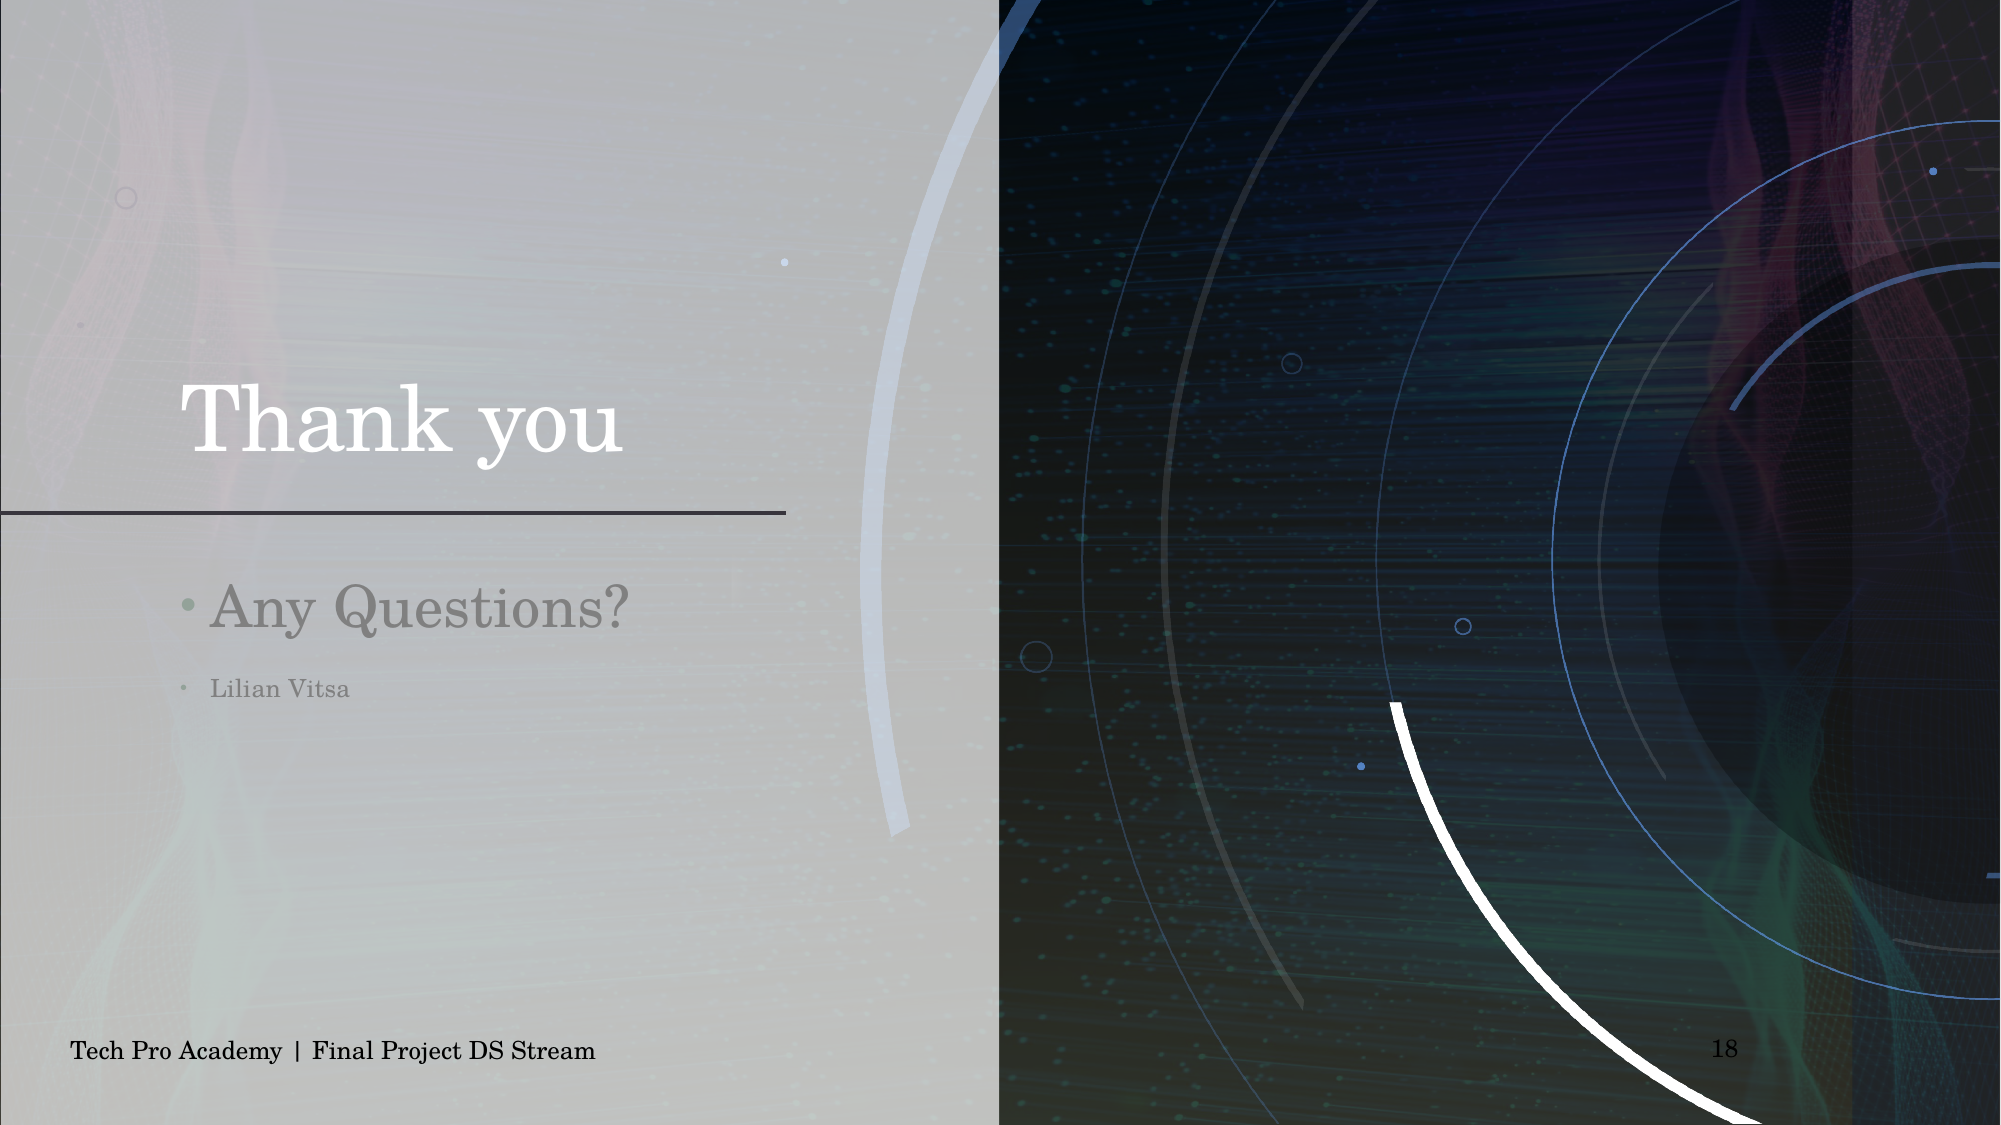

# Thank you
Any Questions?
Lilian Vitsa

18
Tech Pro Academy | Final Project DS Stream